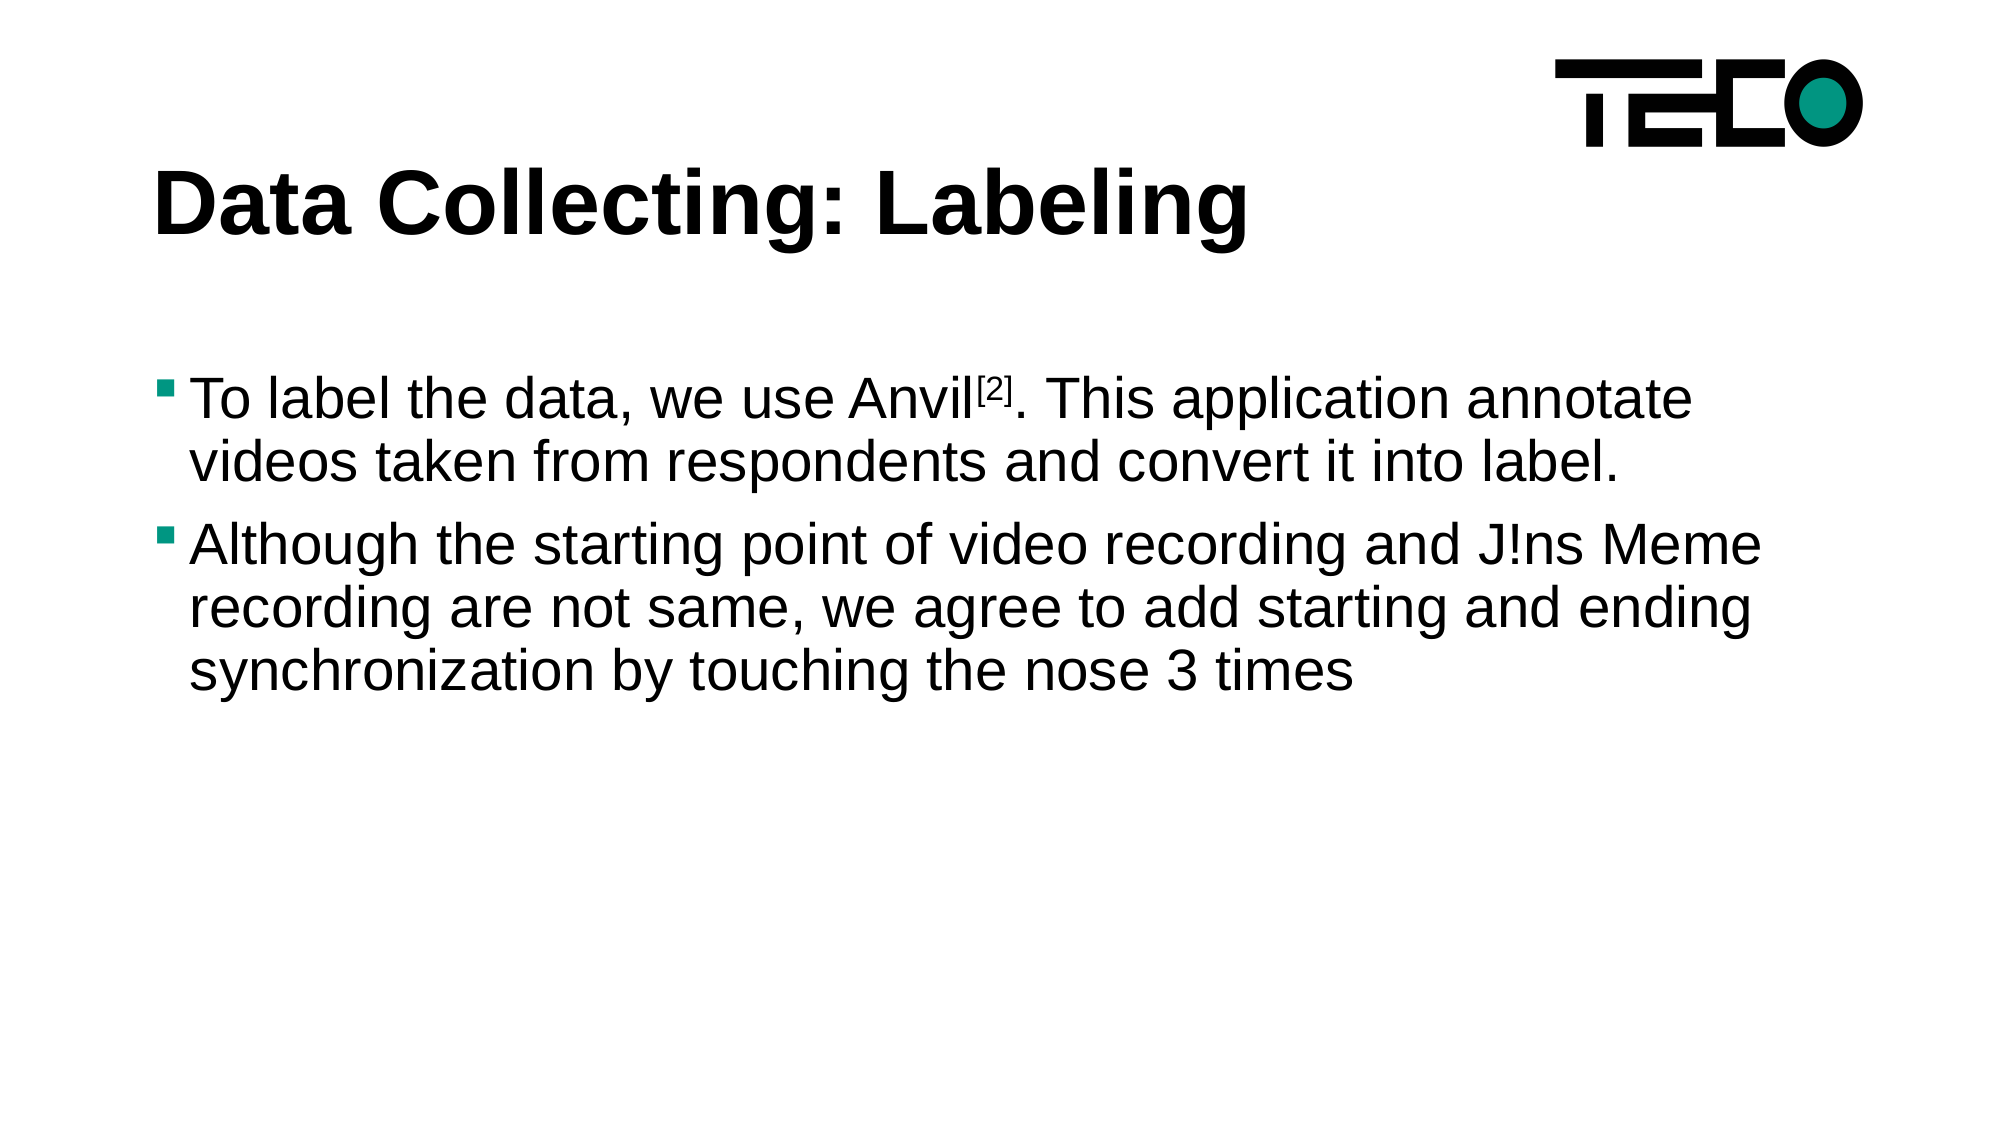

# Data Collecting: Labeling
To label the data, we use Anvil[2]. This application annotate videos taken from respondents and convert it into label.
Although the starting point of video recording and J!ns Meme recording are not same, we agree to add starting and ending synchronization by touching the nose 3 times